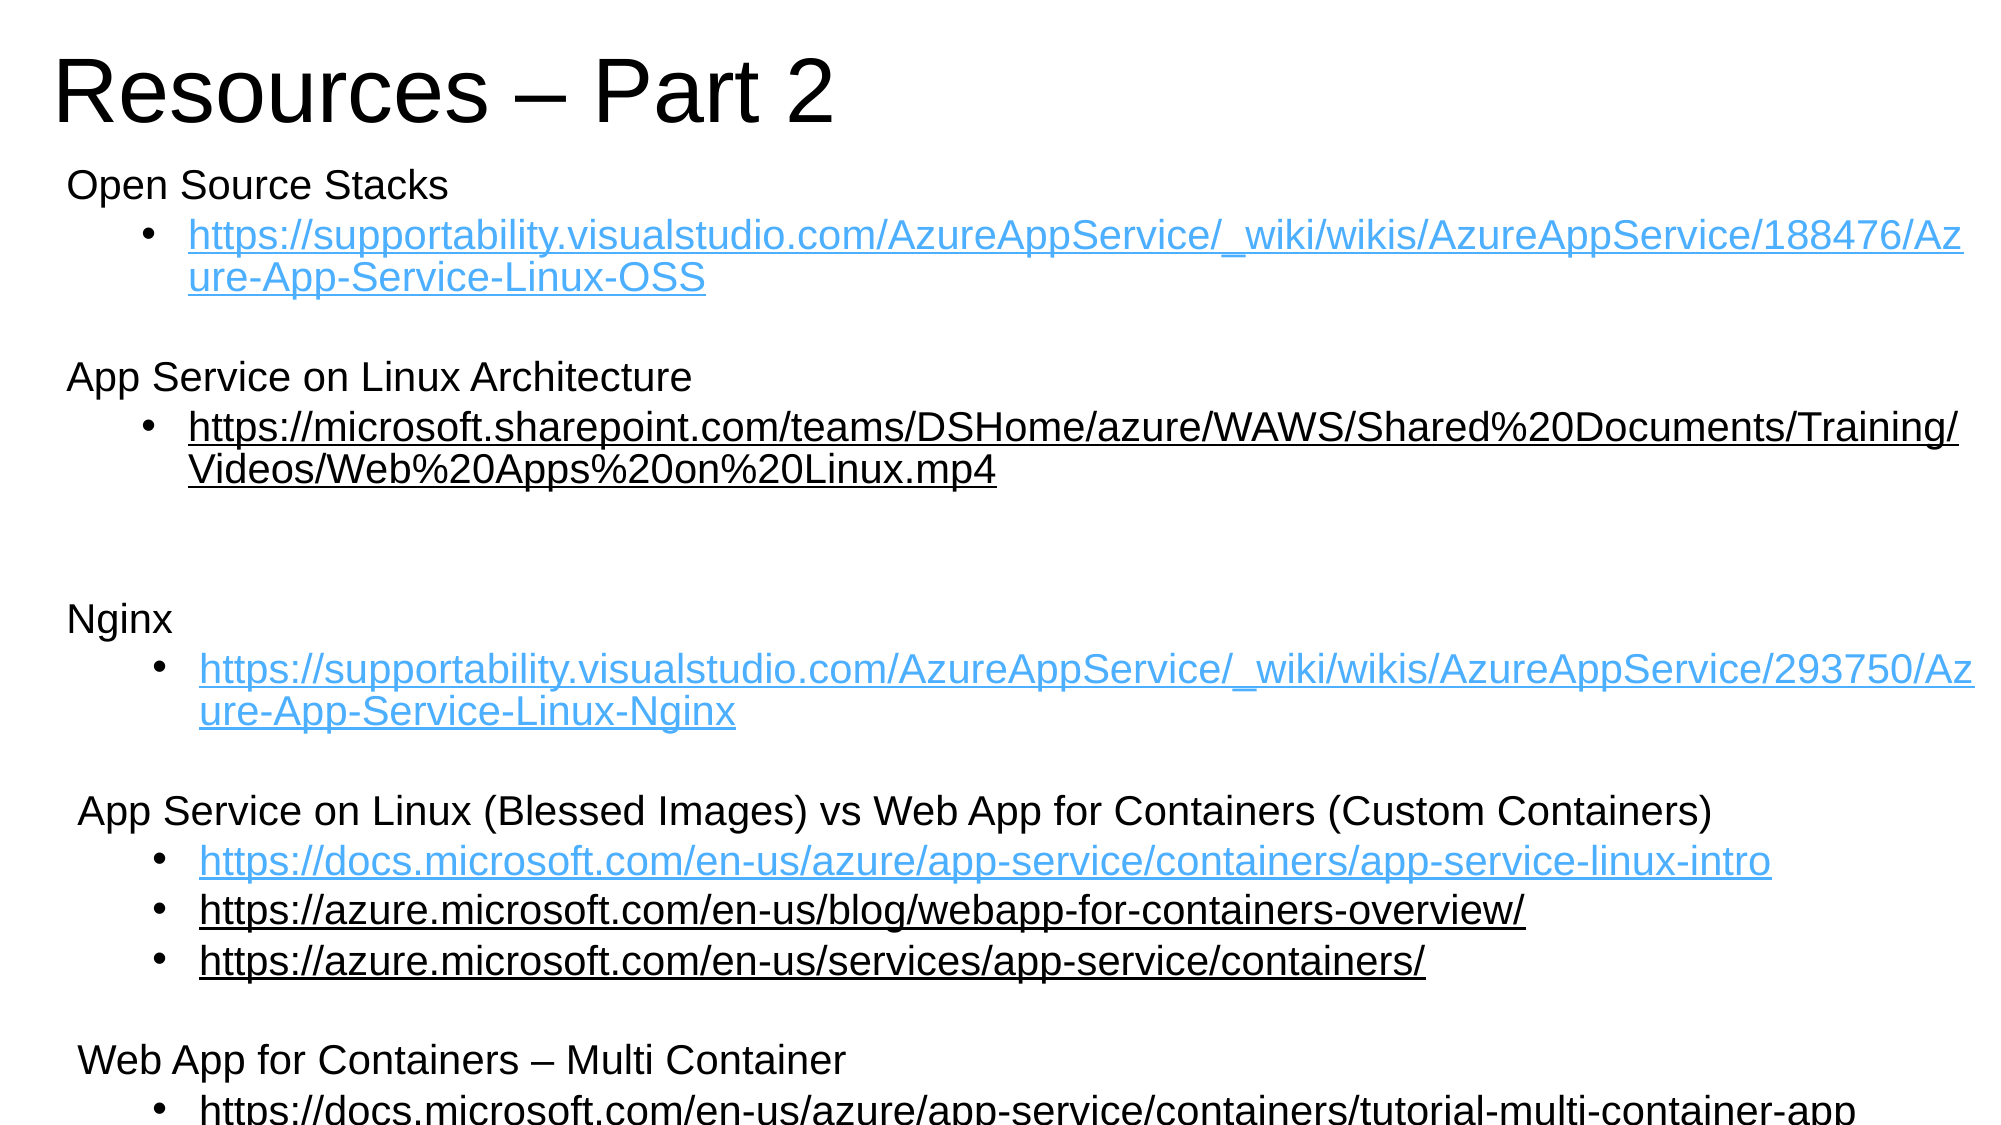

Resources – Part 2
Open Source Stacks
https://supportability.visualstudio.com/AzureAppService/_wiki/wikis/AzureAppService/188476/Azure-App-Service-Linux-OSS

App Service on Linux Architecture
https://microsoft.sharepoint.com/teams/DSHome/azure/WAWS/Shared%20Documents/Training/Videos/Web%20Apps%20on%20Linux.mp4

Nginx
https://supportability.visualstudio.com/AzureAppService/_wiki/wikis/AzureAppService/293750/Azure-App-Service-Linux-Nginx

App Service on Linux (Blessed Images) vs Web App for Containers (Custom Containers)
https://docs.microsoft.com/en-us/azure/app-service/containers/app-service-linux-intro
https://azure.microsoft.com/en-us/blog/webapp-for-containers-overview/
https://azure.microsoft.com/en-us/services/app-service/containers/

Web App for Containers – Multi Container
https://docs.microsoft.com/en-us/azure/app-service/containers/tutorial-multi-container-app